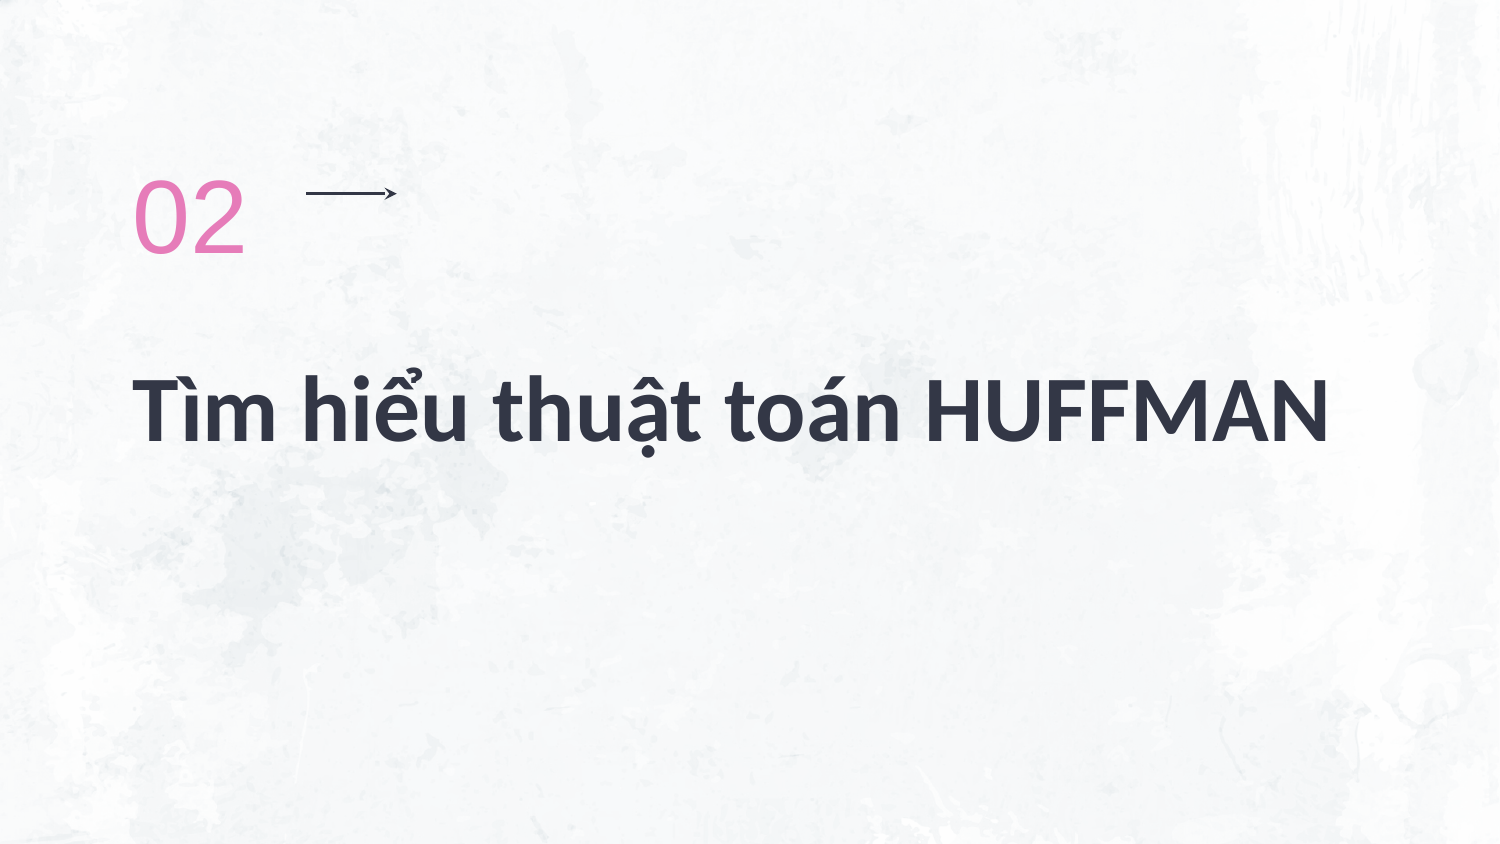

02
# Tìm hiểu thuật toán HUFFMAN